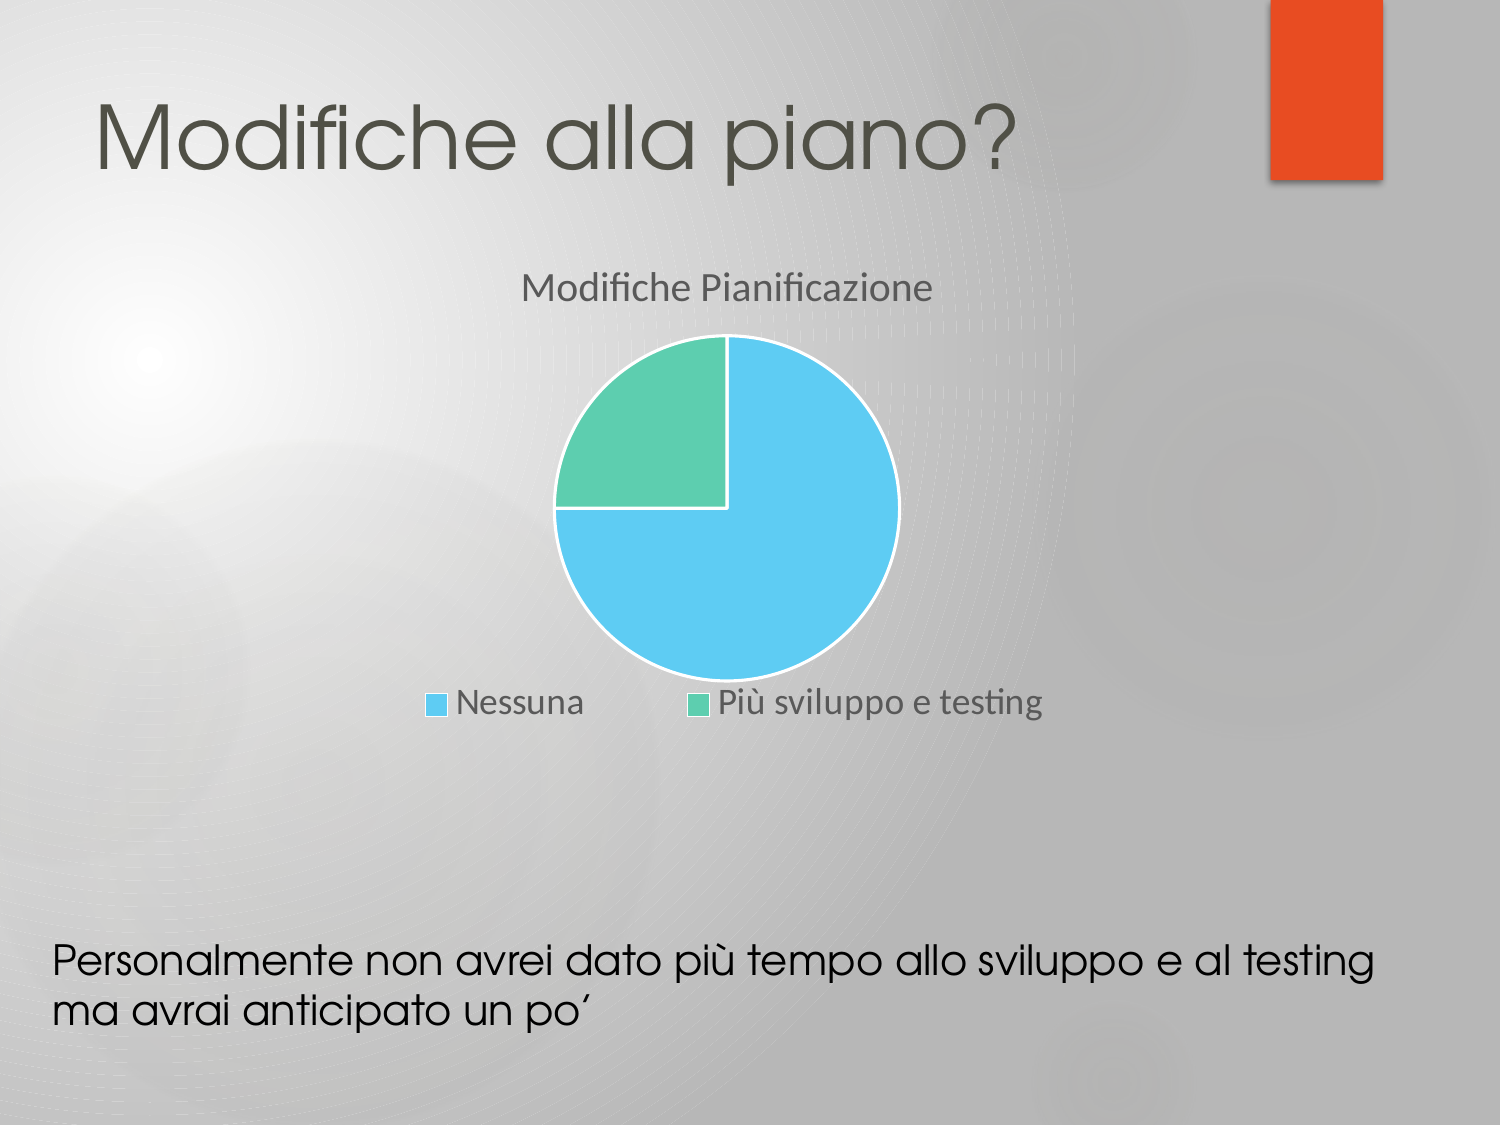

# Modifiche alla piano?

### Chart: Modifiche Pianificazione

| Category | Google Code |
|---|---|
| Nessuna | 6.0 |
| Più sviluppo e testing | 2.0 |
Personalmente non avrei dato più tempo allo sviluppo e al testing ma avrai anticipato un po’